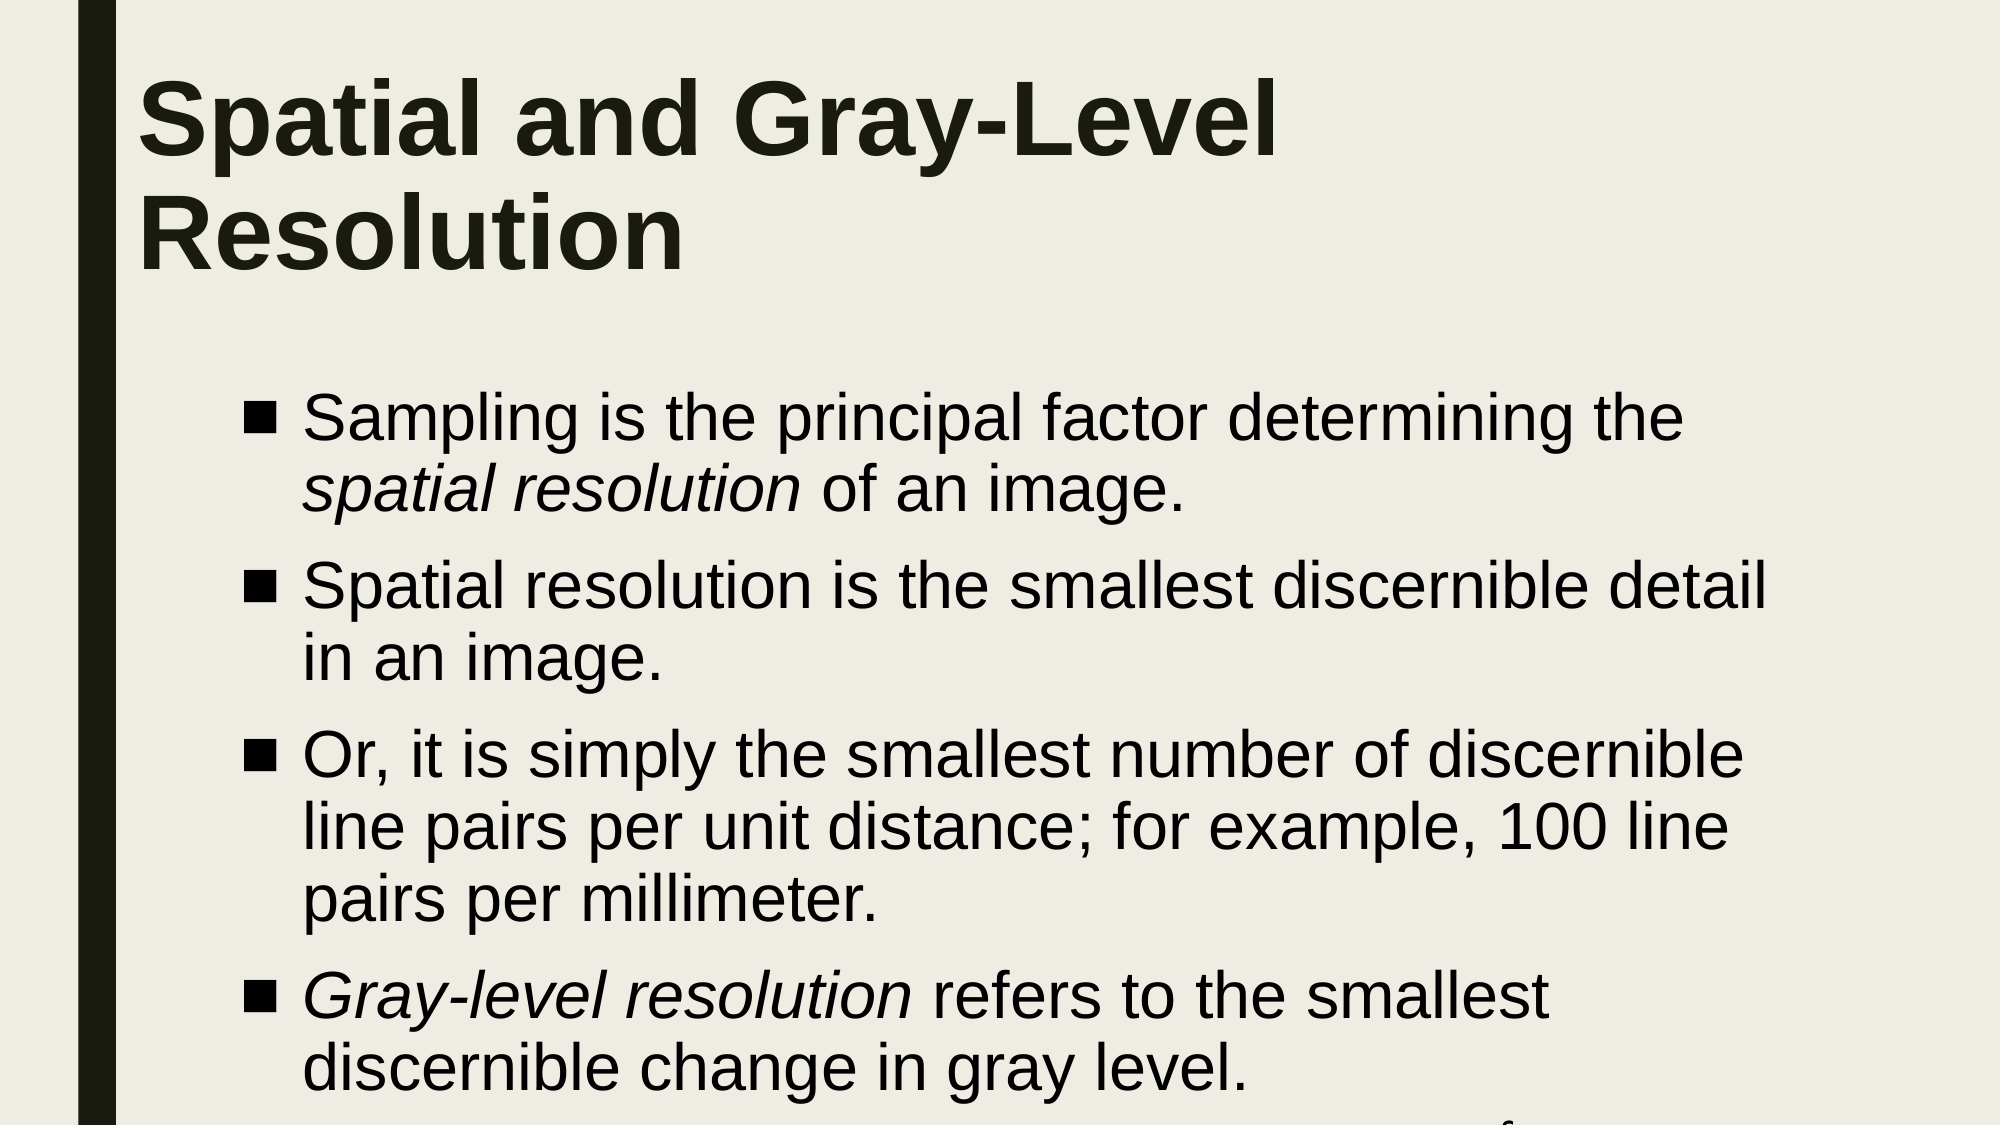

# Spatial and Gray-Level Resolution
Sampling is the principal factor determining the spatial resolution of an image.
Spatial resolution is the smallest discernible detail in an image.
Or, it is simply the smallest number of discernible line pairs per unit distance; for example, 100 line pairs per millimeter.
Gray-level resolution refers to the smallest discernible change in gray level.
أصغر تغيير يمكن تمييزه في مستوى الرمادي.